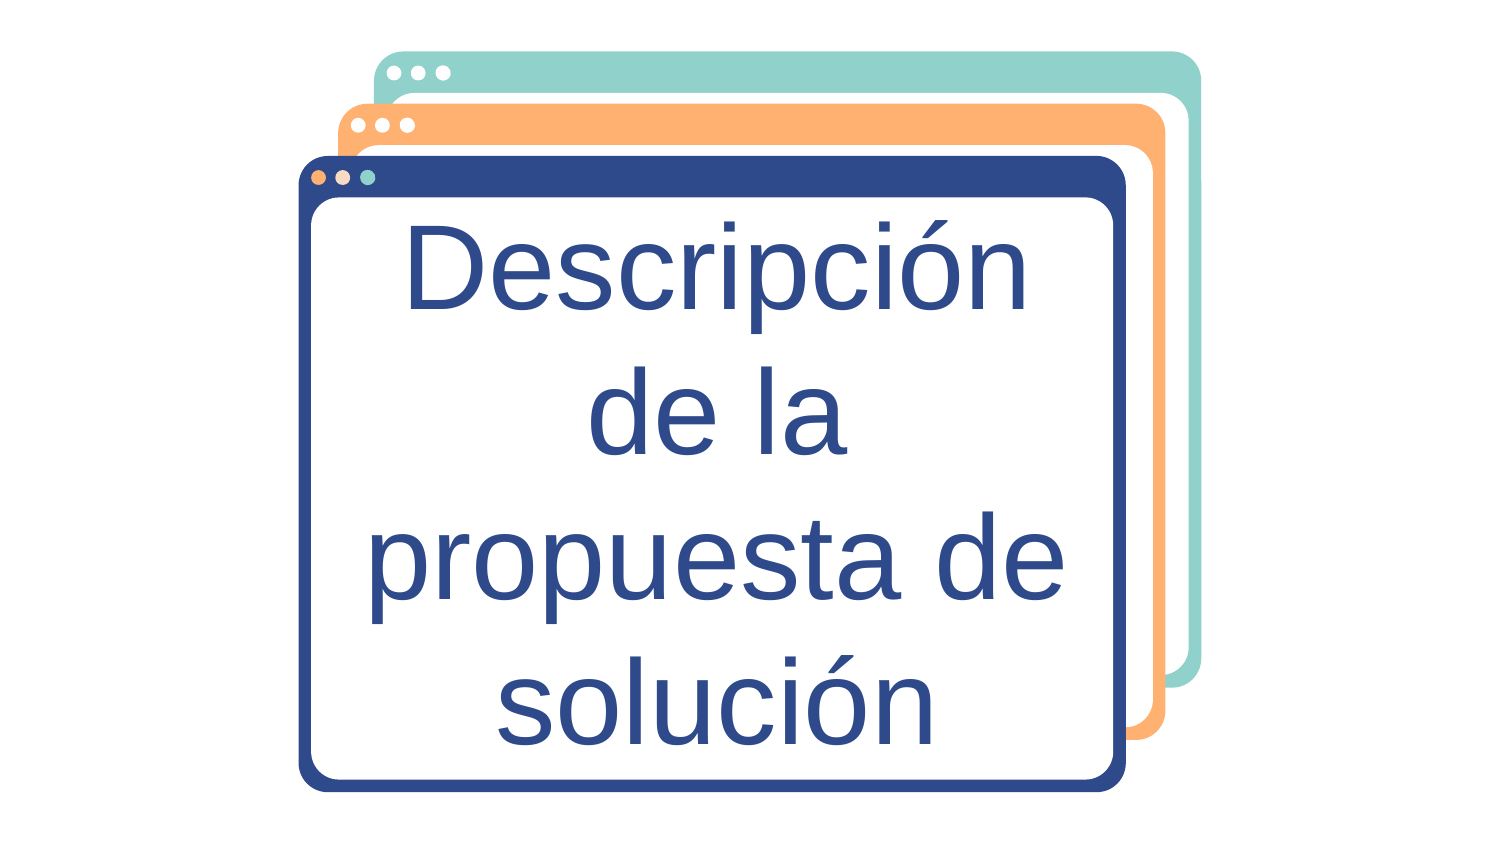

# Descripción de la propuesta de solución